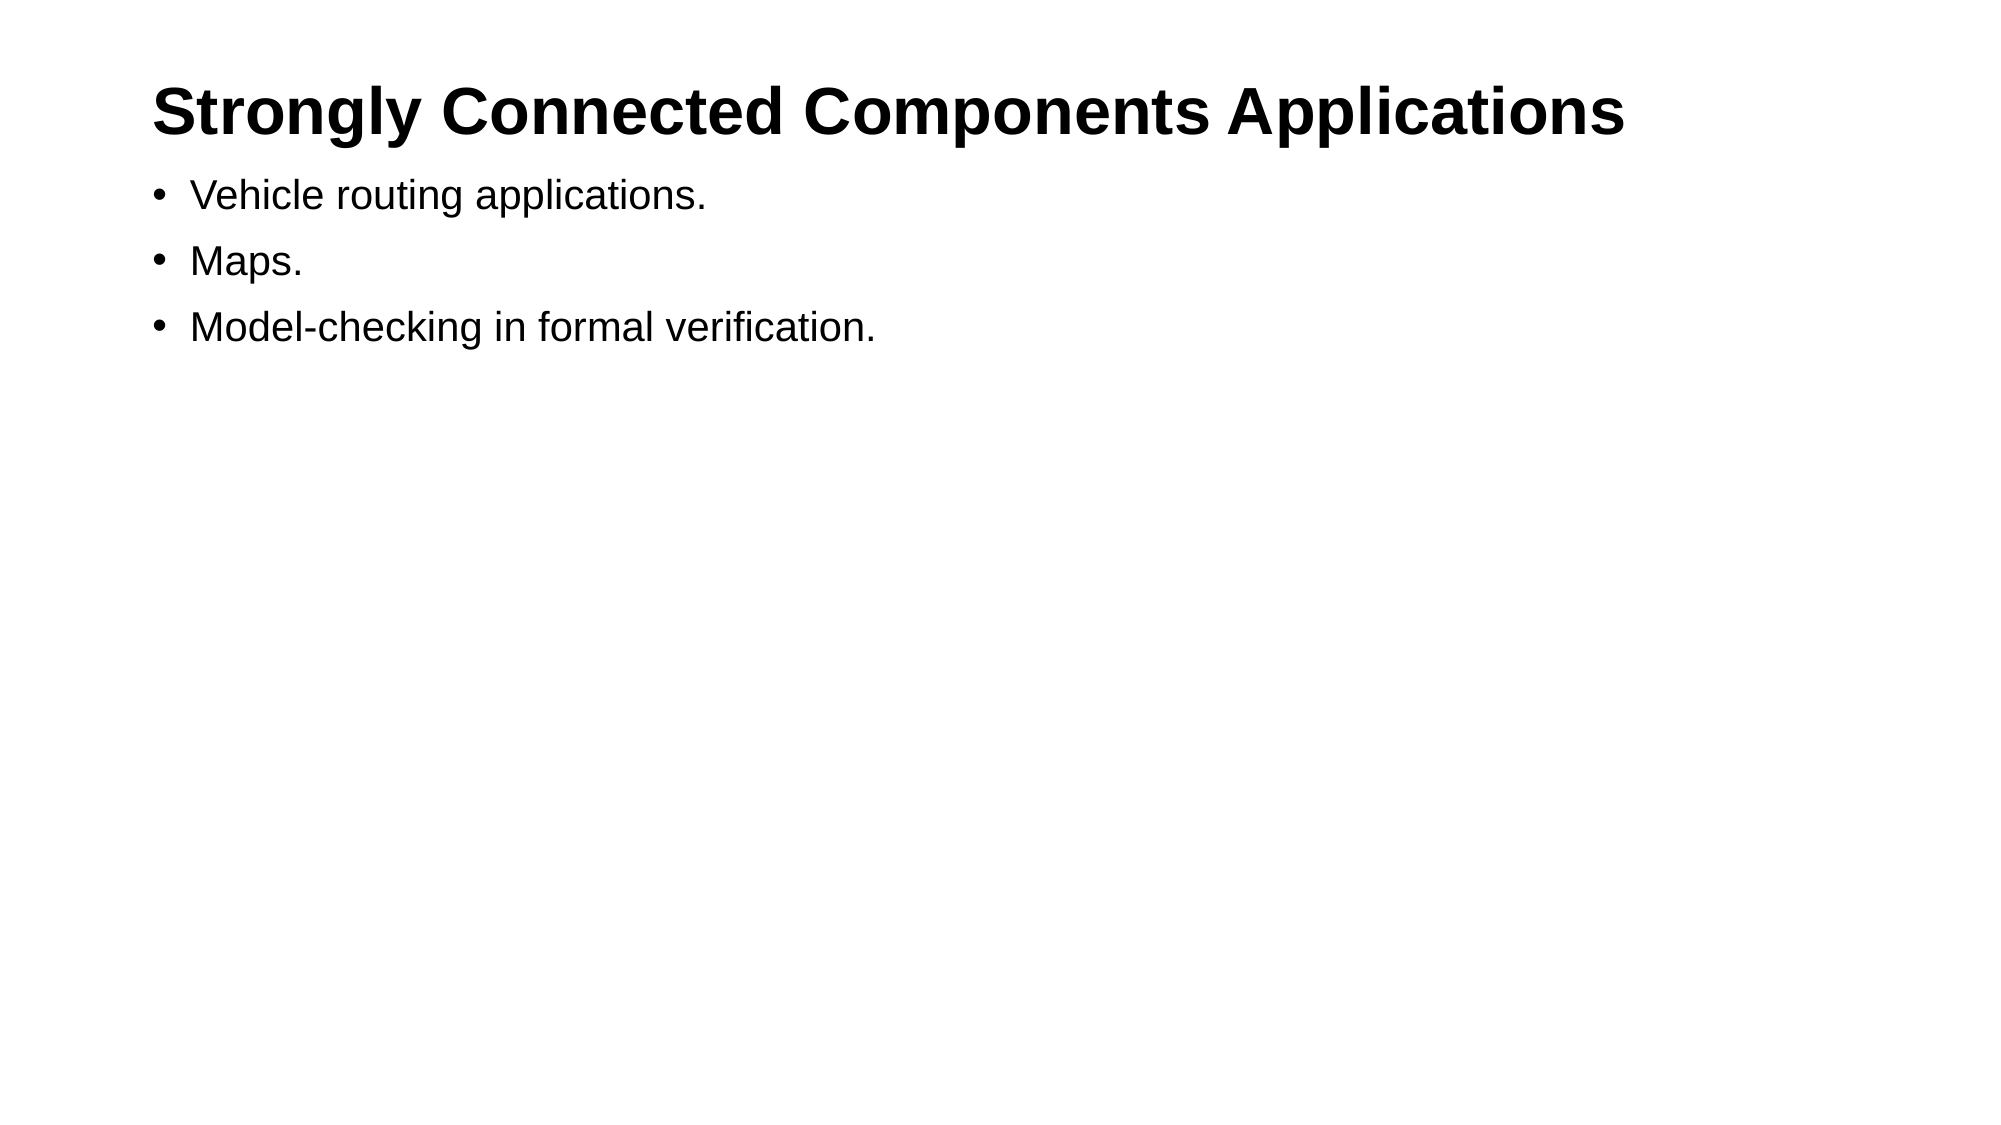

# Strongly Connected Components Applications
Vehicle routing applications.
Maps.
Model-checking in formal verification.